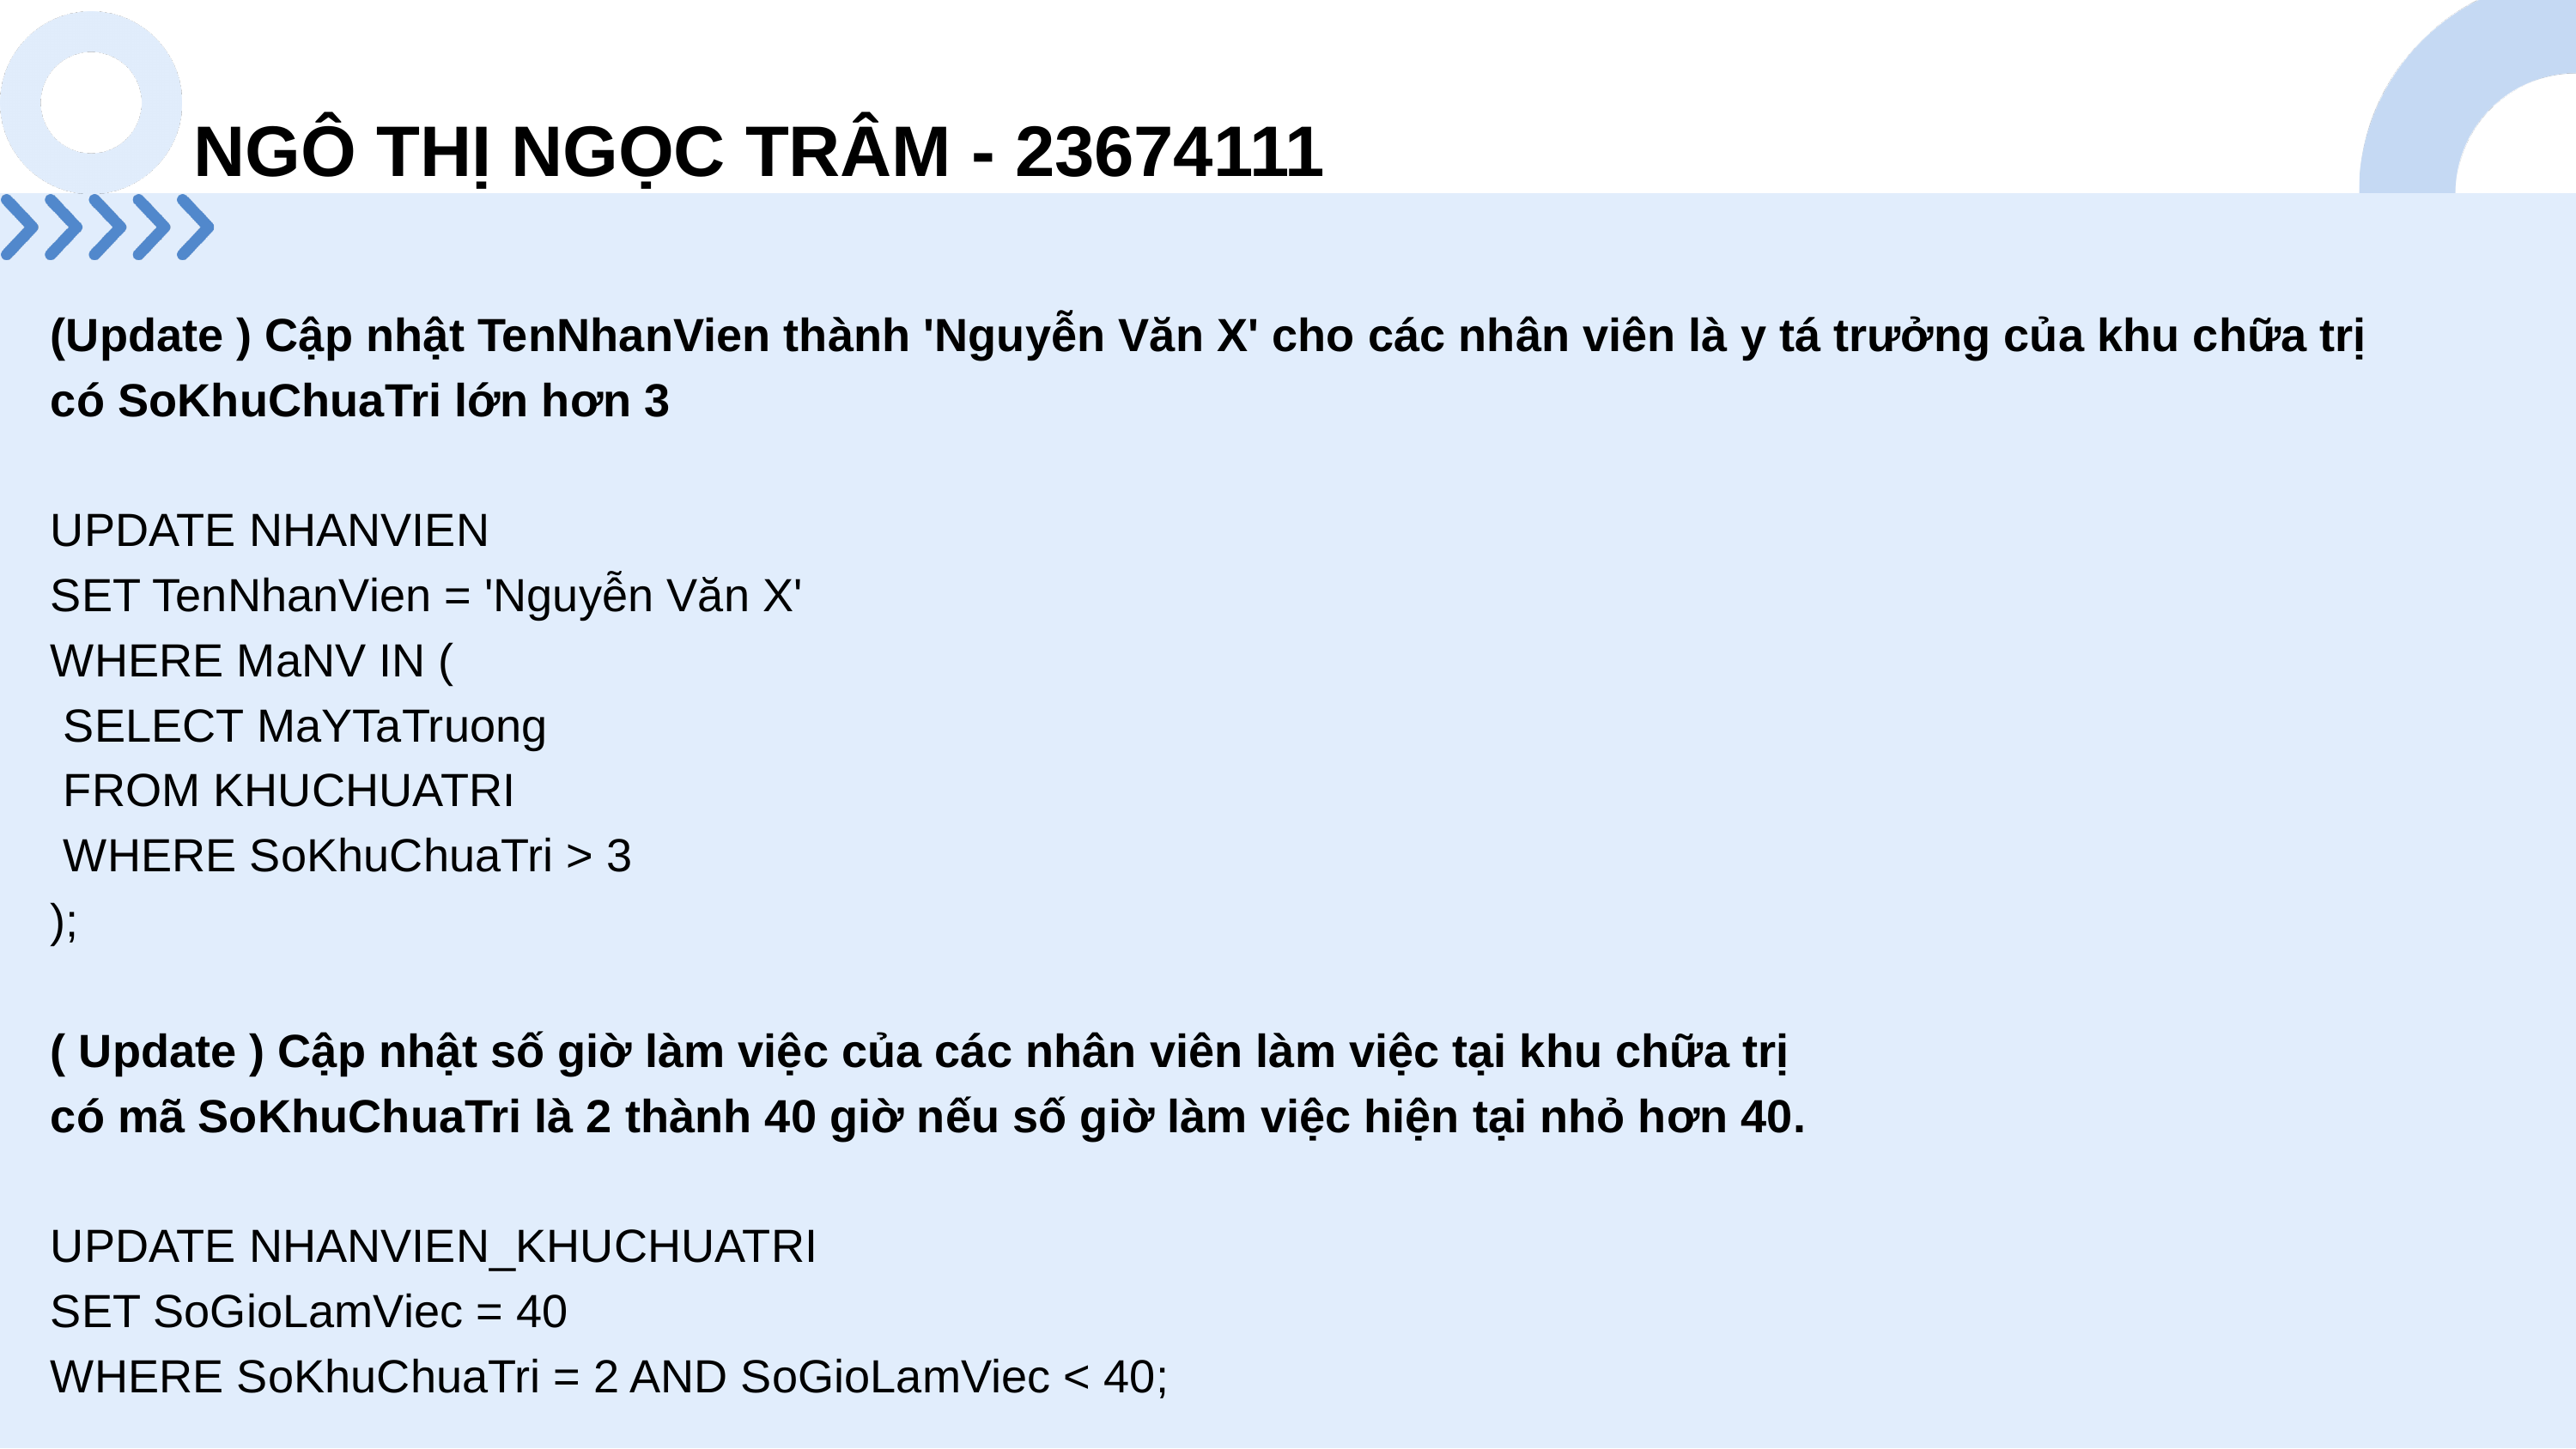

NGÔ THỊ NGỌC TRÂM - 23674111

(Update ) Cập nhật TenNhanVien thành 'Nguyễn Văn X' cho các nhân viên là y tá trưởng của khu chữa trị
có SoKhuChuaTri lớn hơn 3

UPDATE NHANVIEN
SET TenNhanVien = 'Nguyễn Văn X'
WHERE MaNV IN (
 SELECT MaYTaTruong
 FROM KHUCHUATRI
 WHERE SoKhuChuaTri > 3
);

( Update ) Cập nhật số giờ làm việc của các nhân viên làm việc tại khu chữa trị
có mã SoKhuChuaTri là 2 thành 40 giờ nếu số giờ làm việc hiện tại nhỏ hơn 40.

UPDATE NHANVIEN_KHUCHUATRI
SET SoGioLamViec = 40
WHERE SoKhuChuaTri = 2 AND SoGioLamViec < 40;